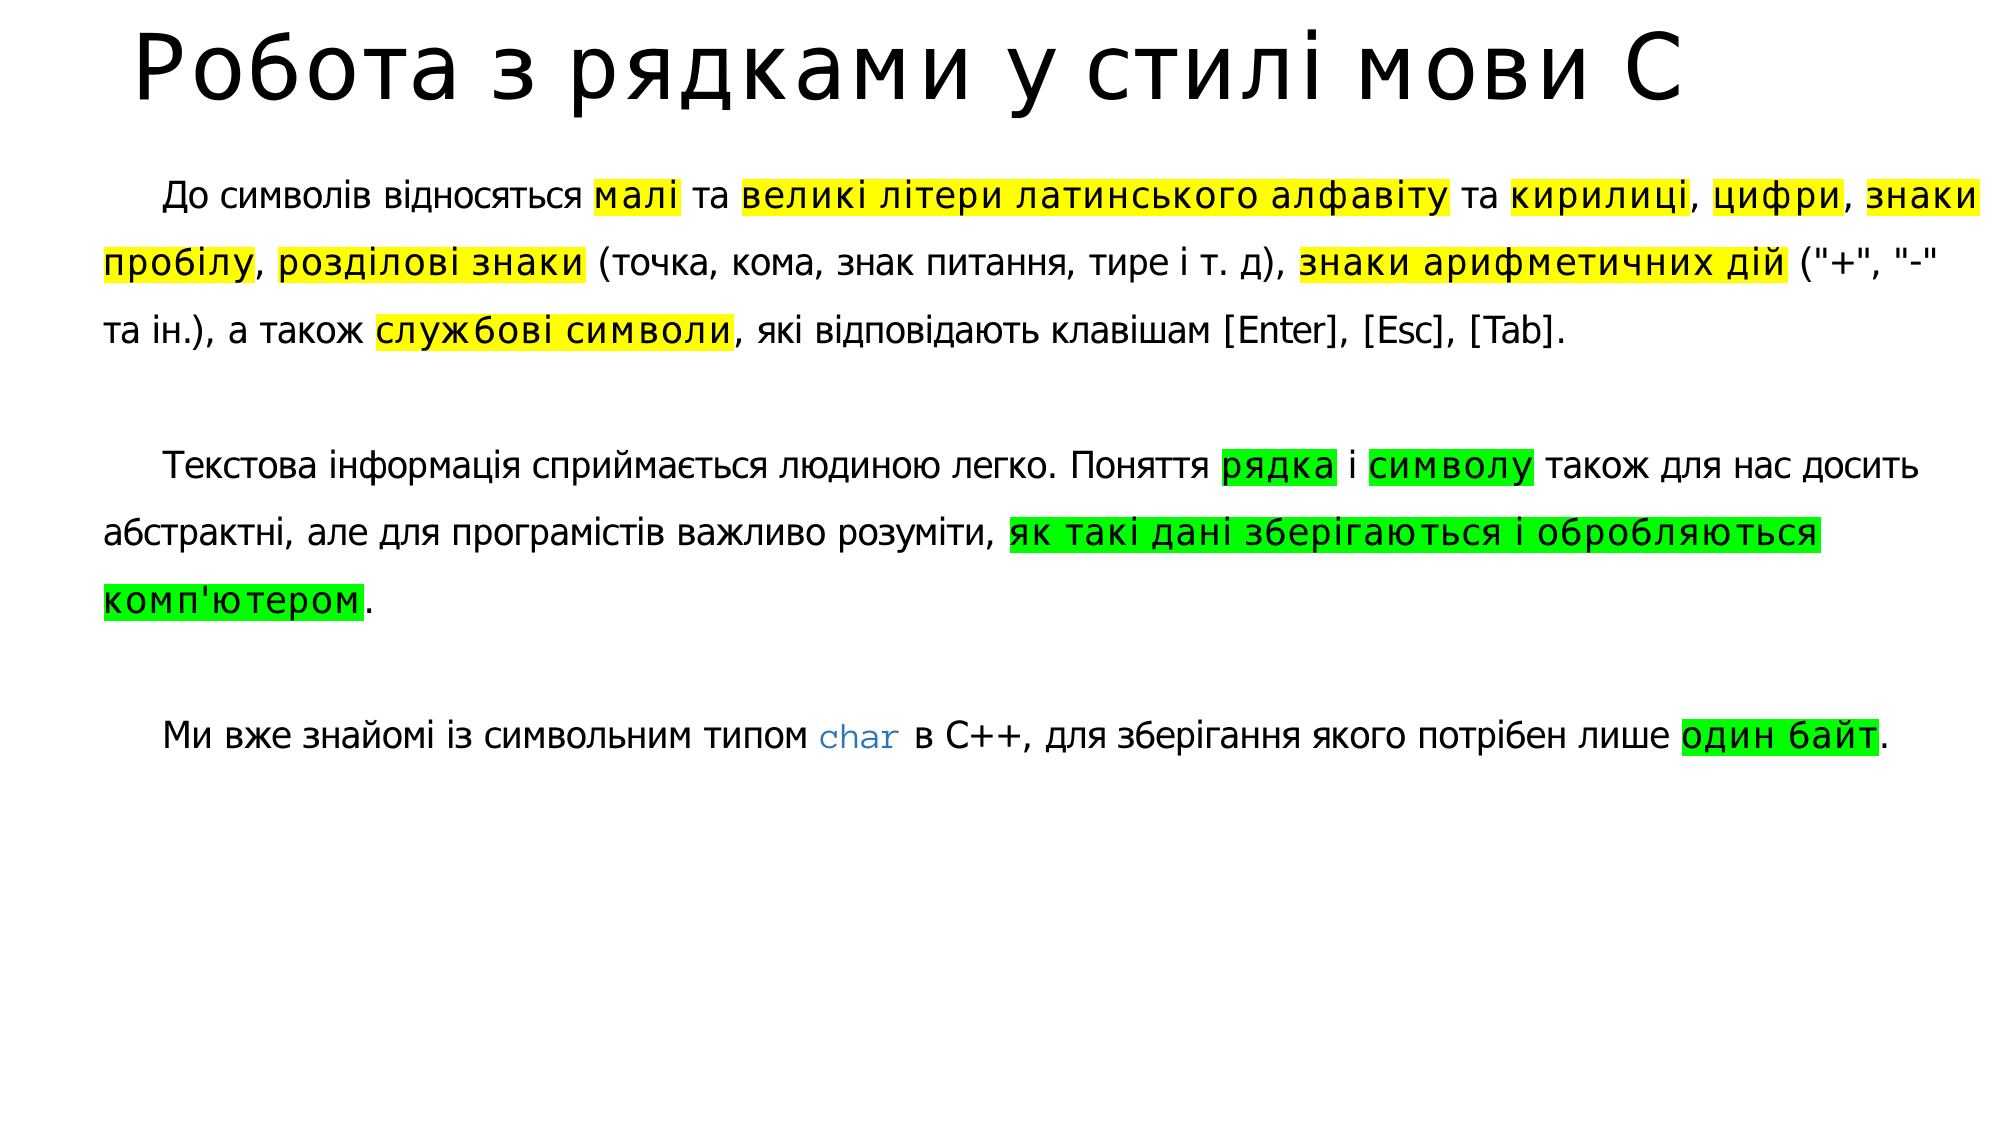

# Робота з рядками у стилі мови C
До символів відносяться малі та великі літери латинського алфавіту та кирилиці, цифри, знаки пробілу, розділові знаки (точка, кома, знак питання, тире і т. д), знаки арифметичних дій ("+", "-" та ін.), а також службові символи, які відповідають клавішам [Enter], [Esc], [Tab].

Текстова інформація сприймається людиною легко. Поняття рядка і символу також для нас досить абстрактні, але для програмістів важливо розуміти, як такі дані зберігаються і обробляються комп'ютером.

Ми вже знайомі із символьним типом char в С++, для зберігання якого потрібен лише один байт.